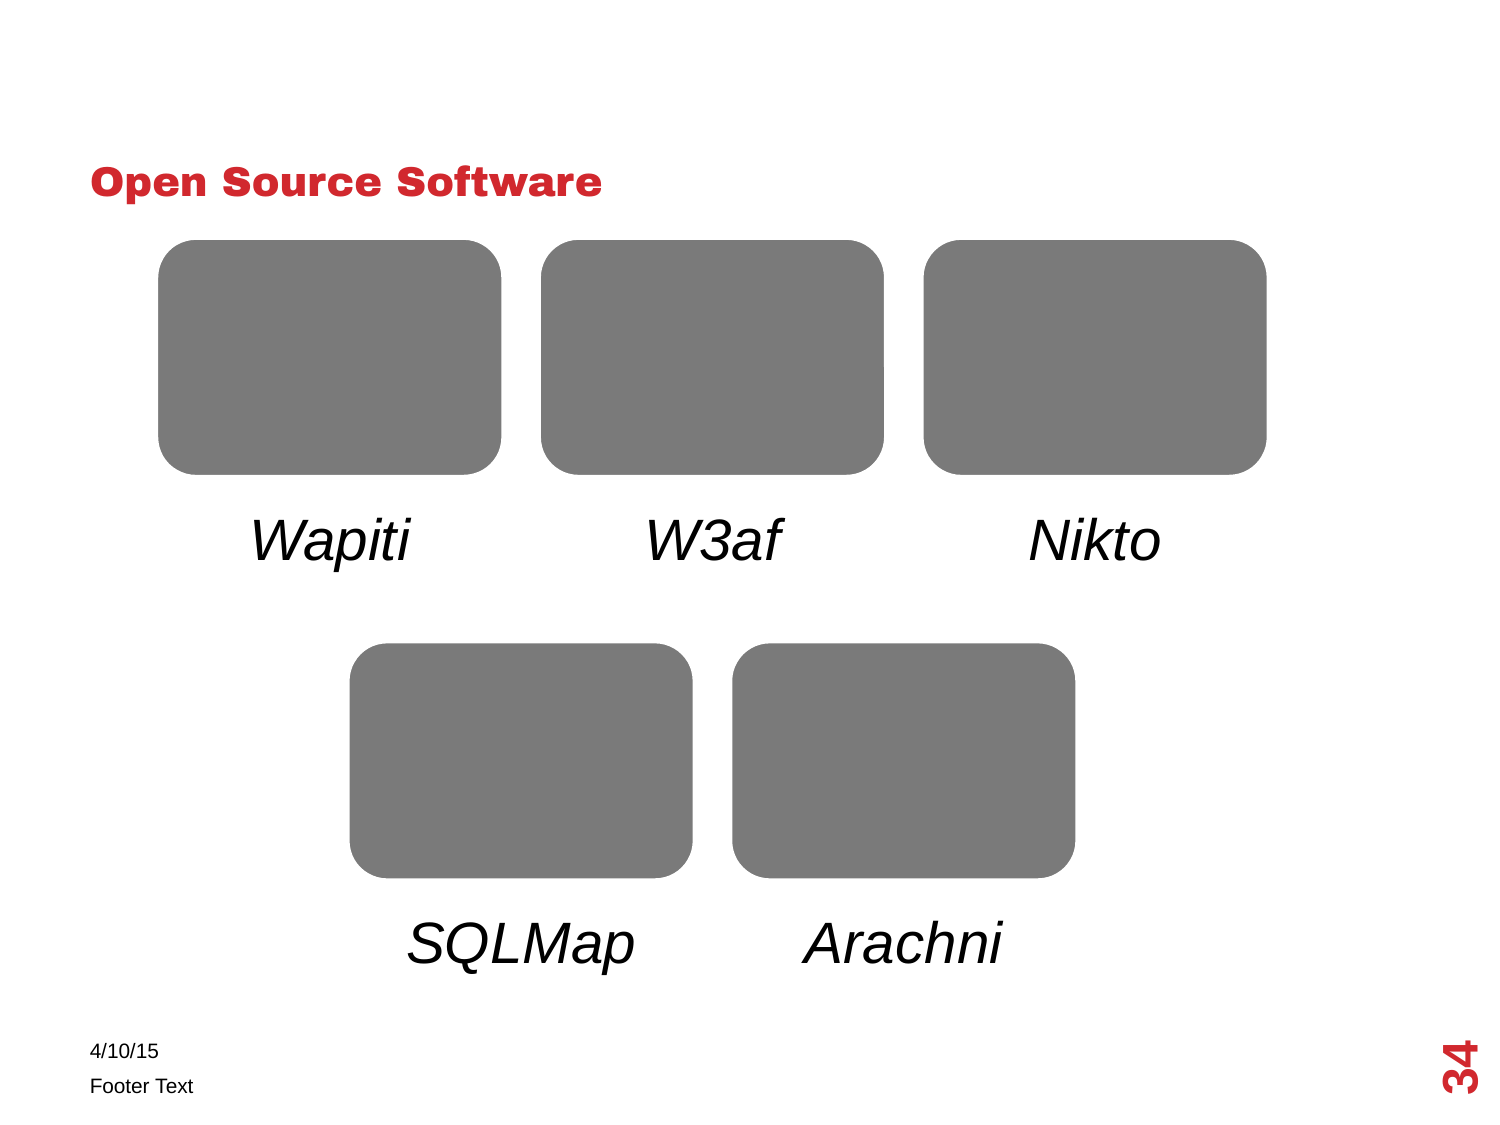

Open Source Software

Wapiti
W3af
Nikto

SQLMap
Arachni
34
4/10/15
Footer Text